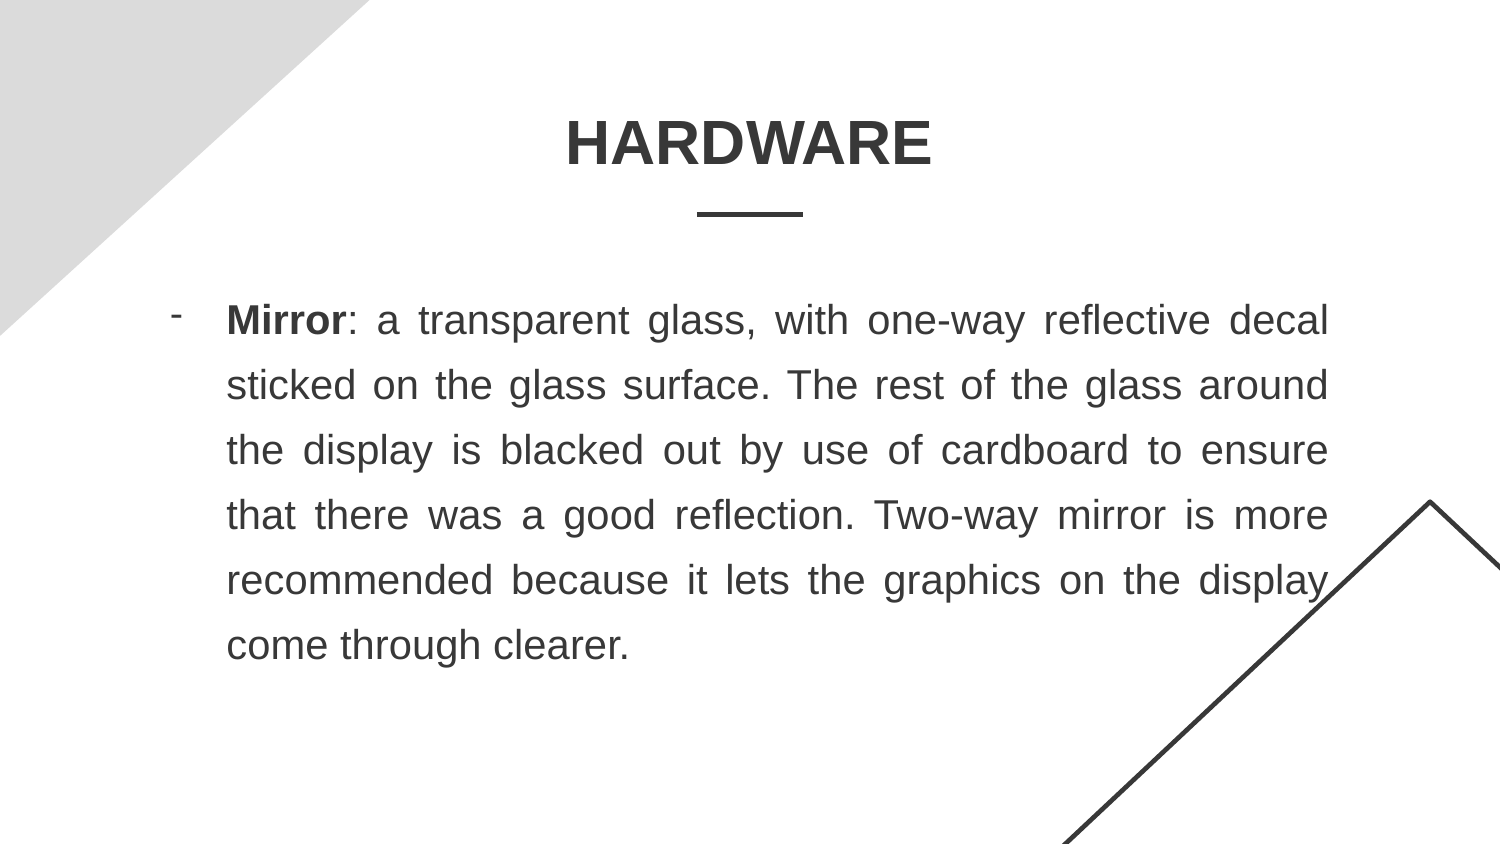

# HARDWARE
Mirror: a transparent glass, with one-way reflective decal sticked on the glass surface. The rest of the glass around the display is blacked out by use of cardboard to ensure that there was a good reflection. Two-way mirror is more recommended because it lets the graphics on the display come through clearer.